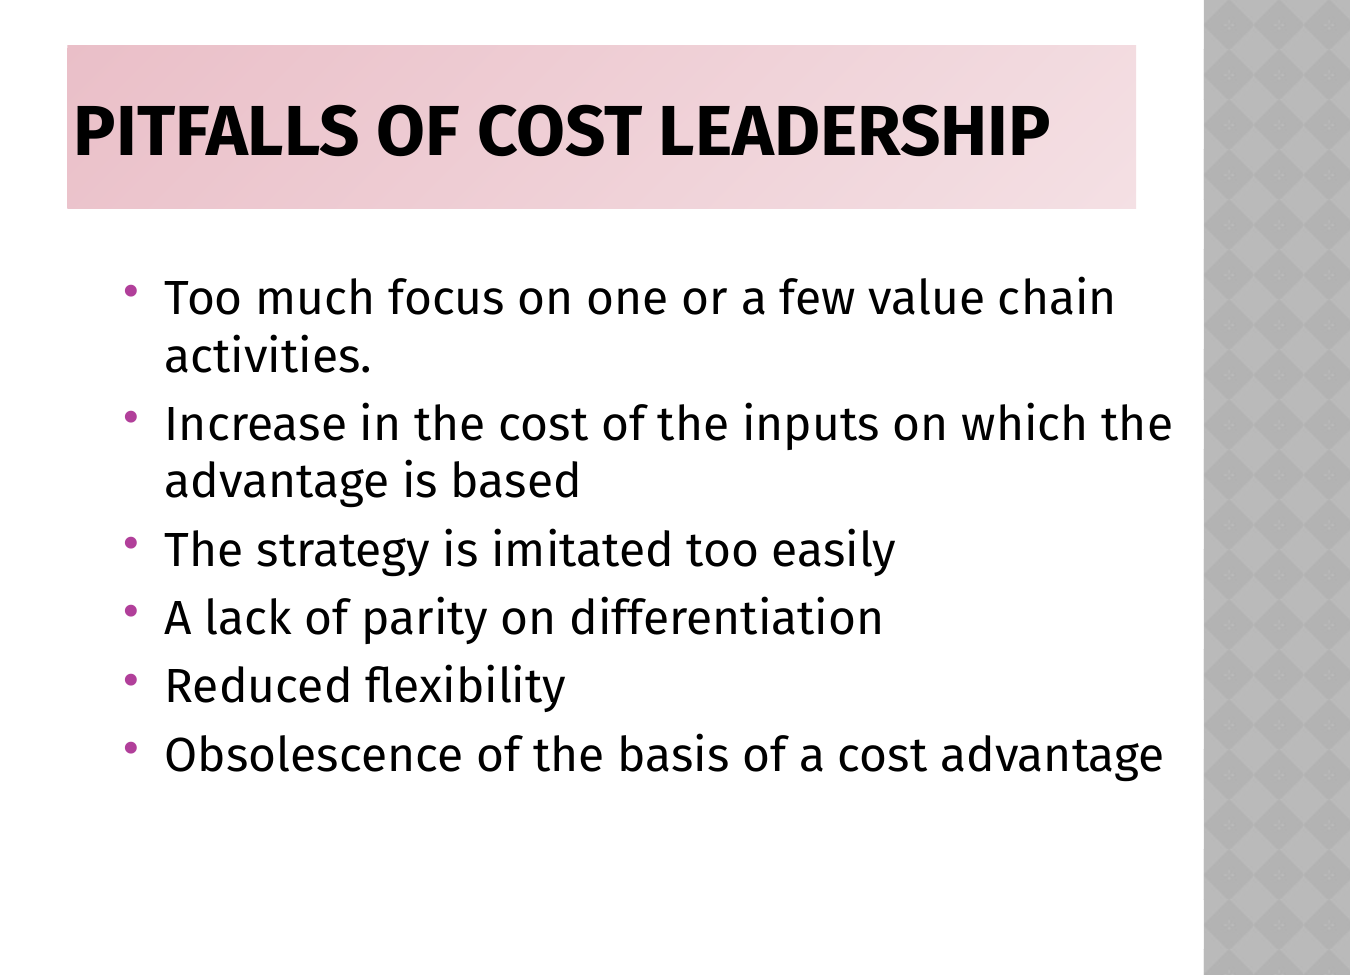

# Pitfalls of Cost Leadership
Too much focus on one or a few value chain activities.
Increase in the cost of the inputs on which the advantage is based
The strategy is imitated too easily
A lack of parity on differentiation
Reduced flexibility
Obsolescence of the basis of a cost advantage
5-12